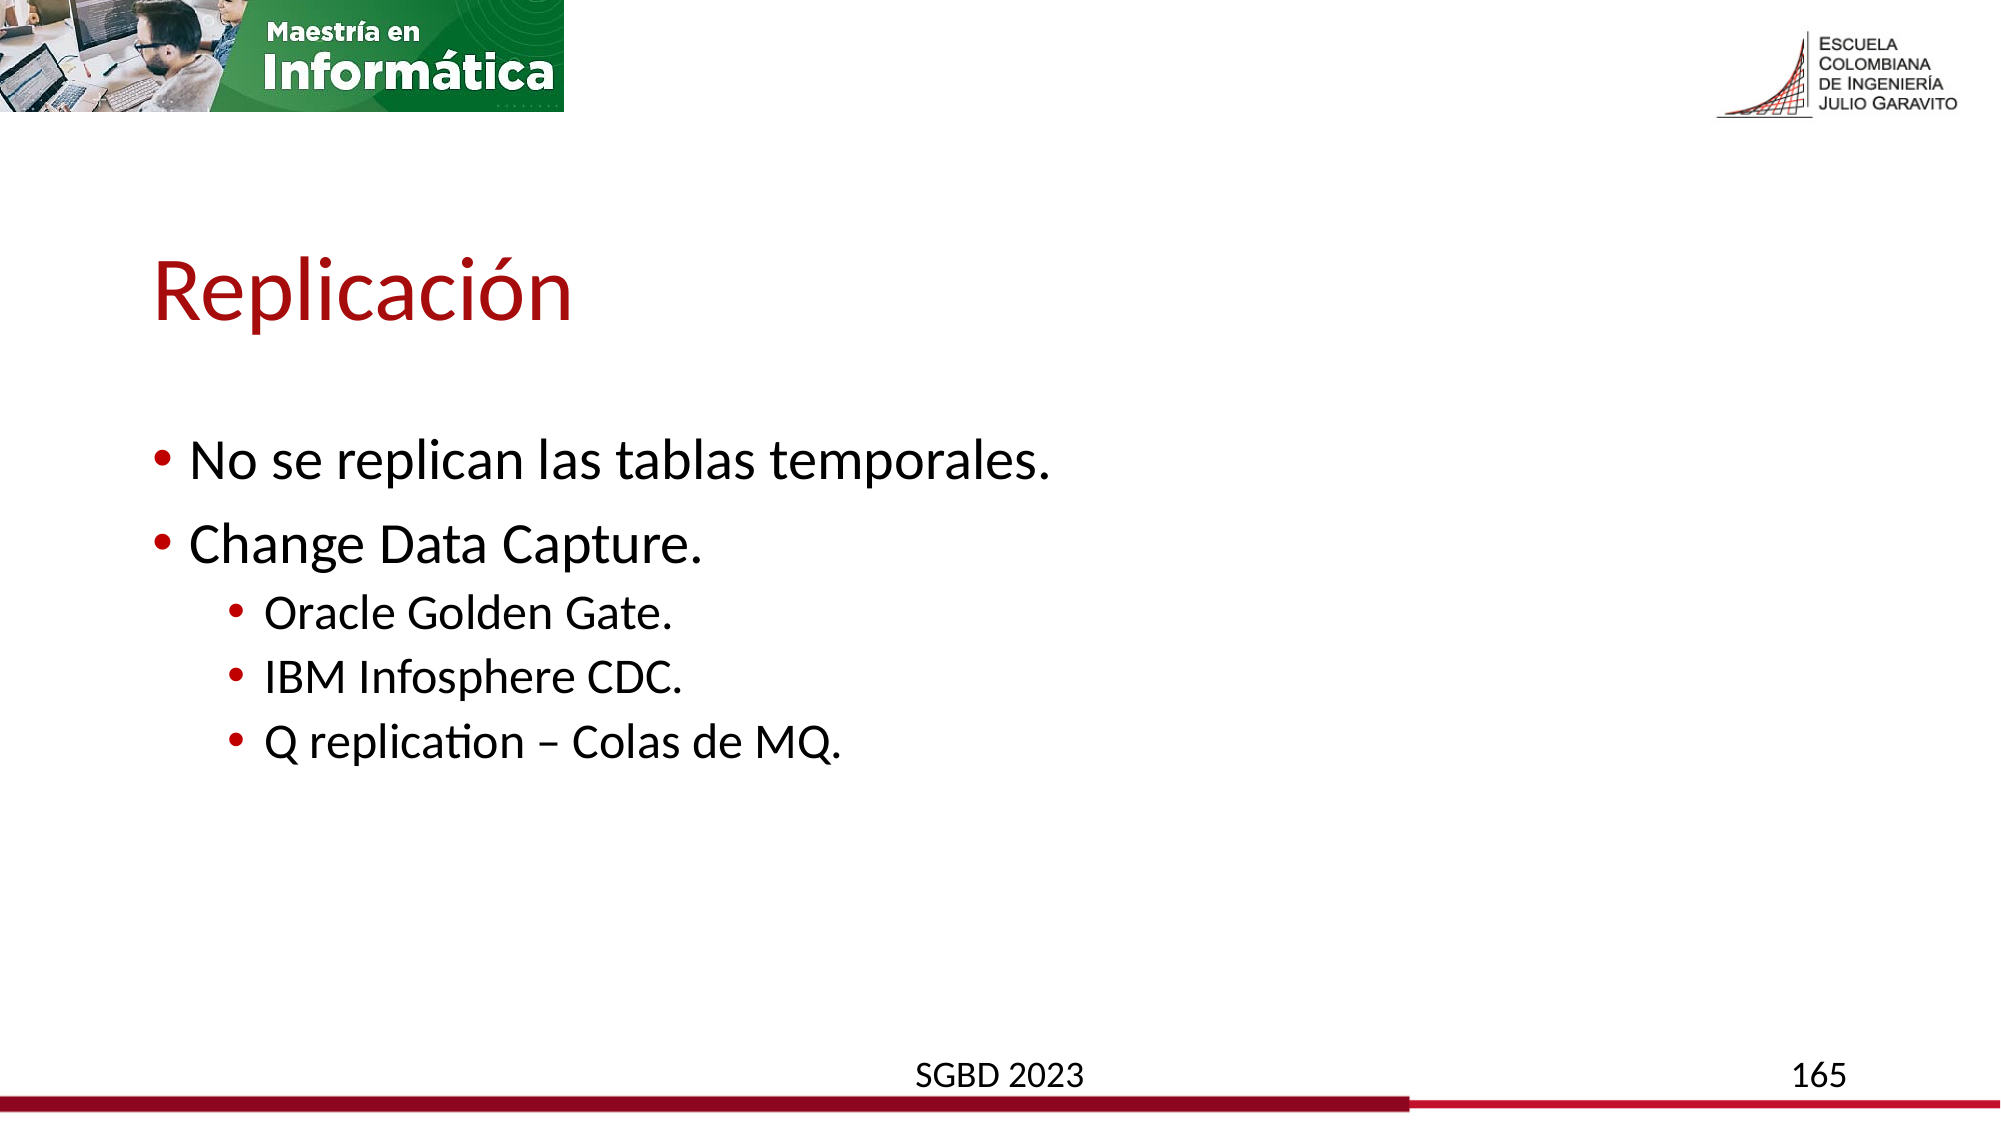

# Replicación
No se replican las tablas temporales.
Change Data Capture.
Oracle Golden Gate.
IBM Infosphere CDC.
Q replication – Colas de MQ.
SGBD 2023
165